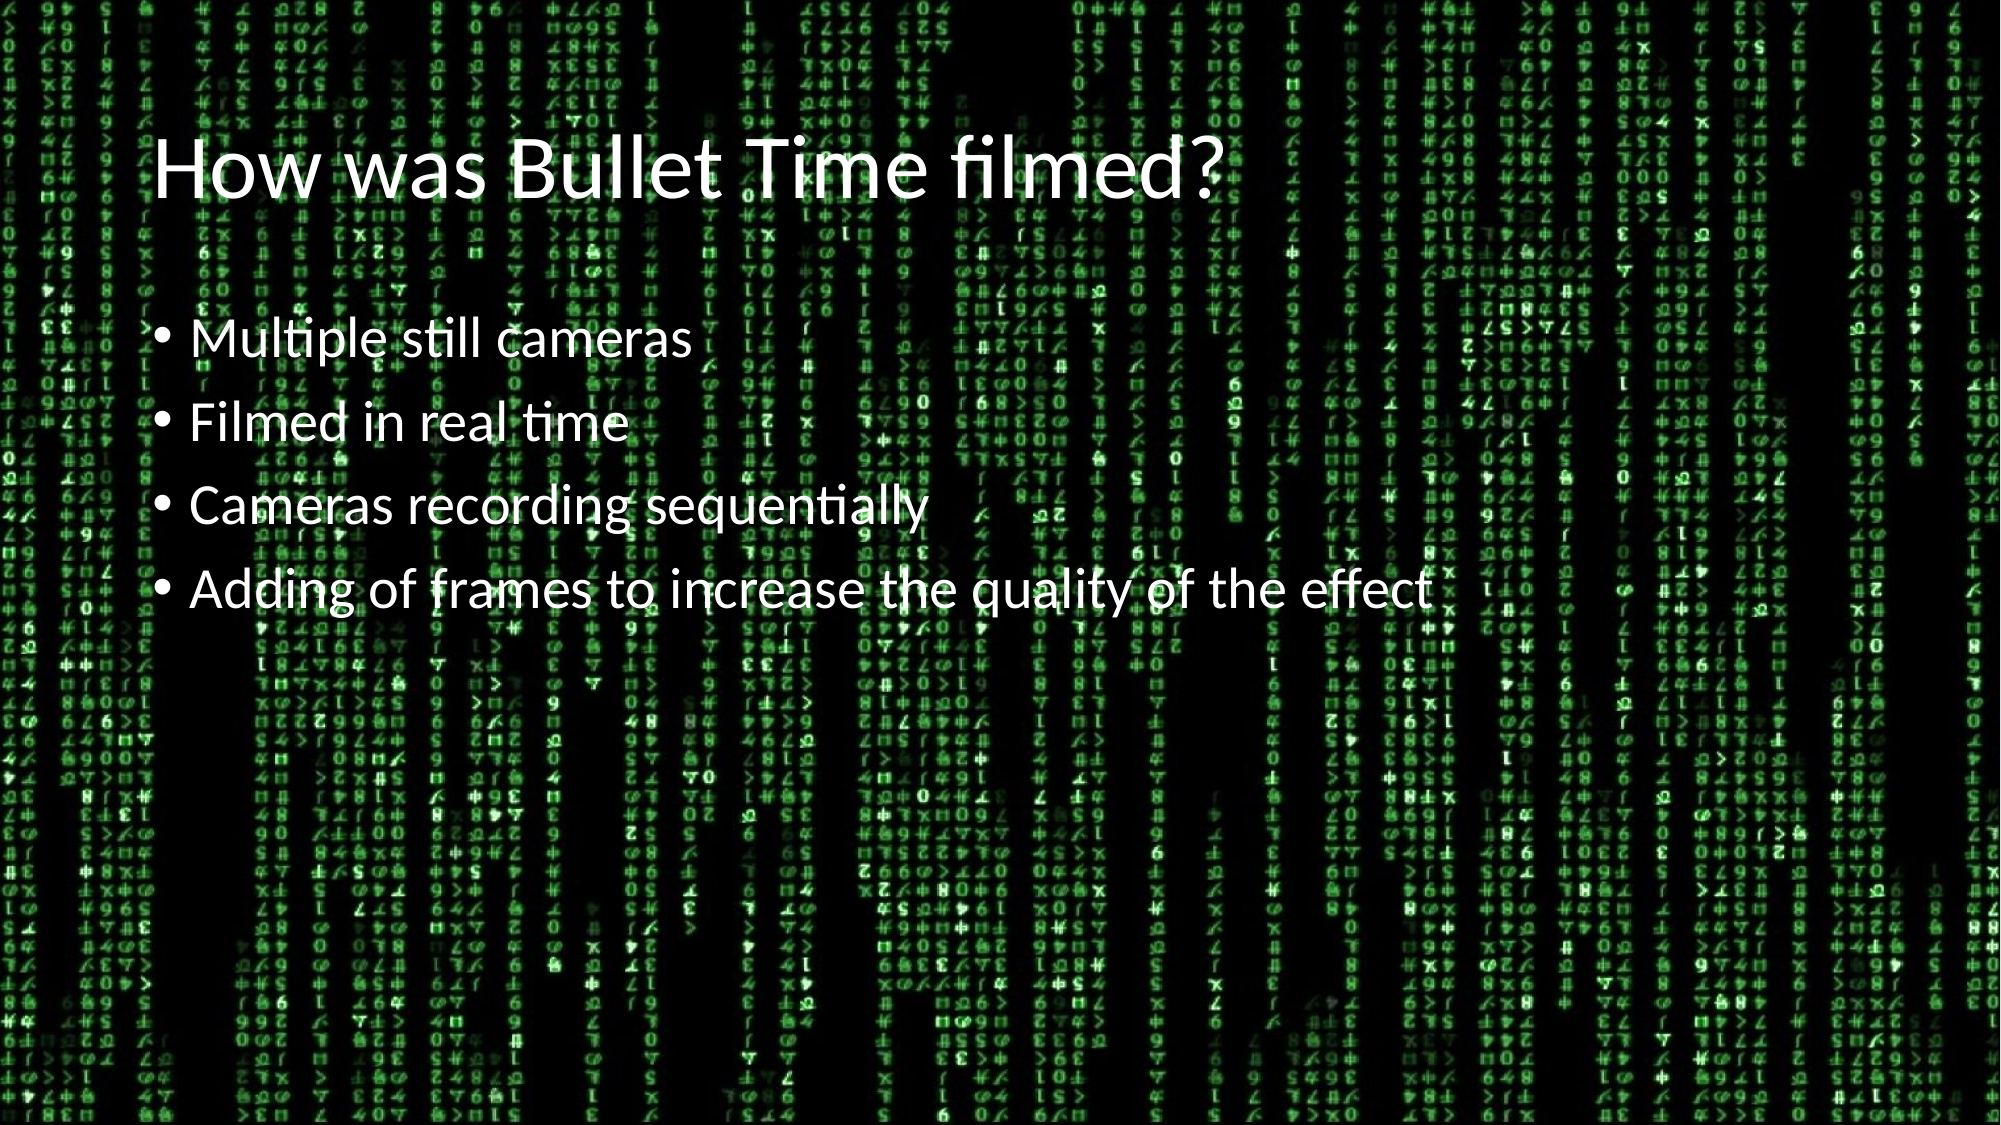

# How was Bullet Time filmed?
Multiple still cameras
Filmed in real time
Cameras recording sequentially
Adding of frames to increase the quality of the effect